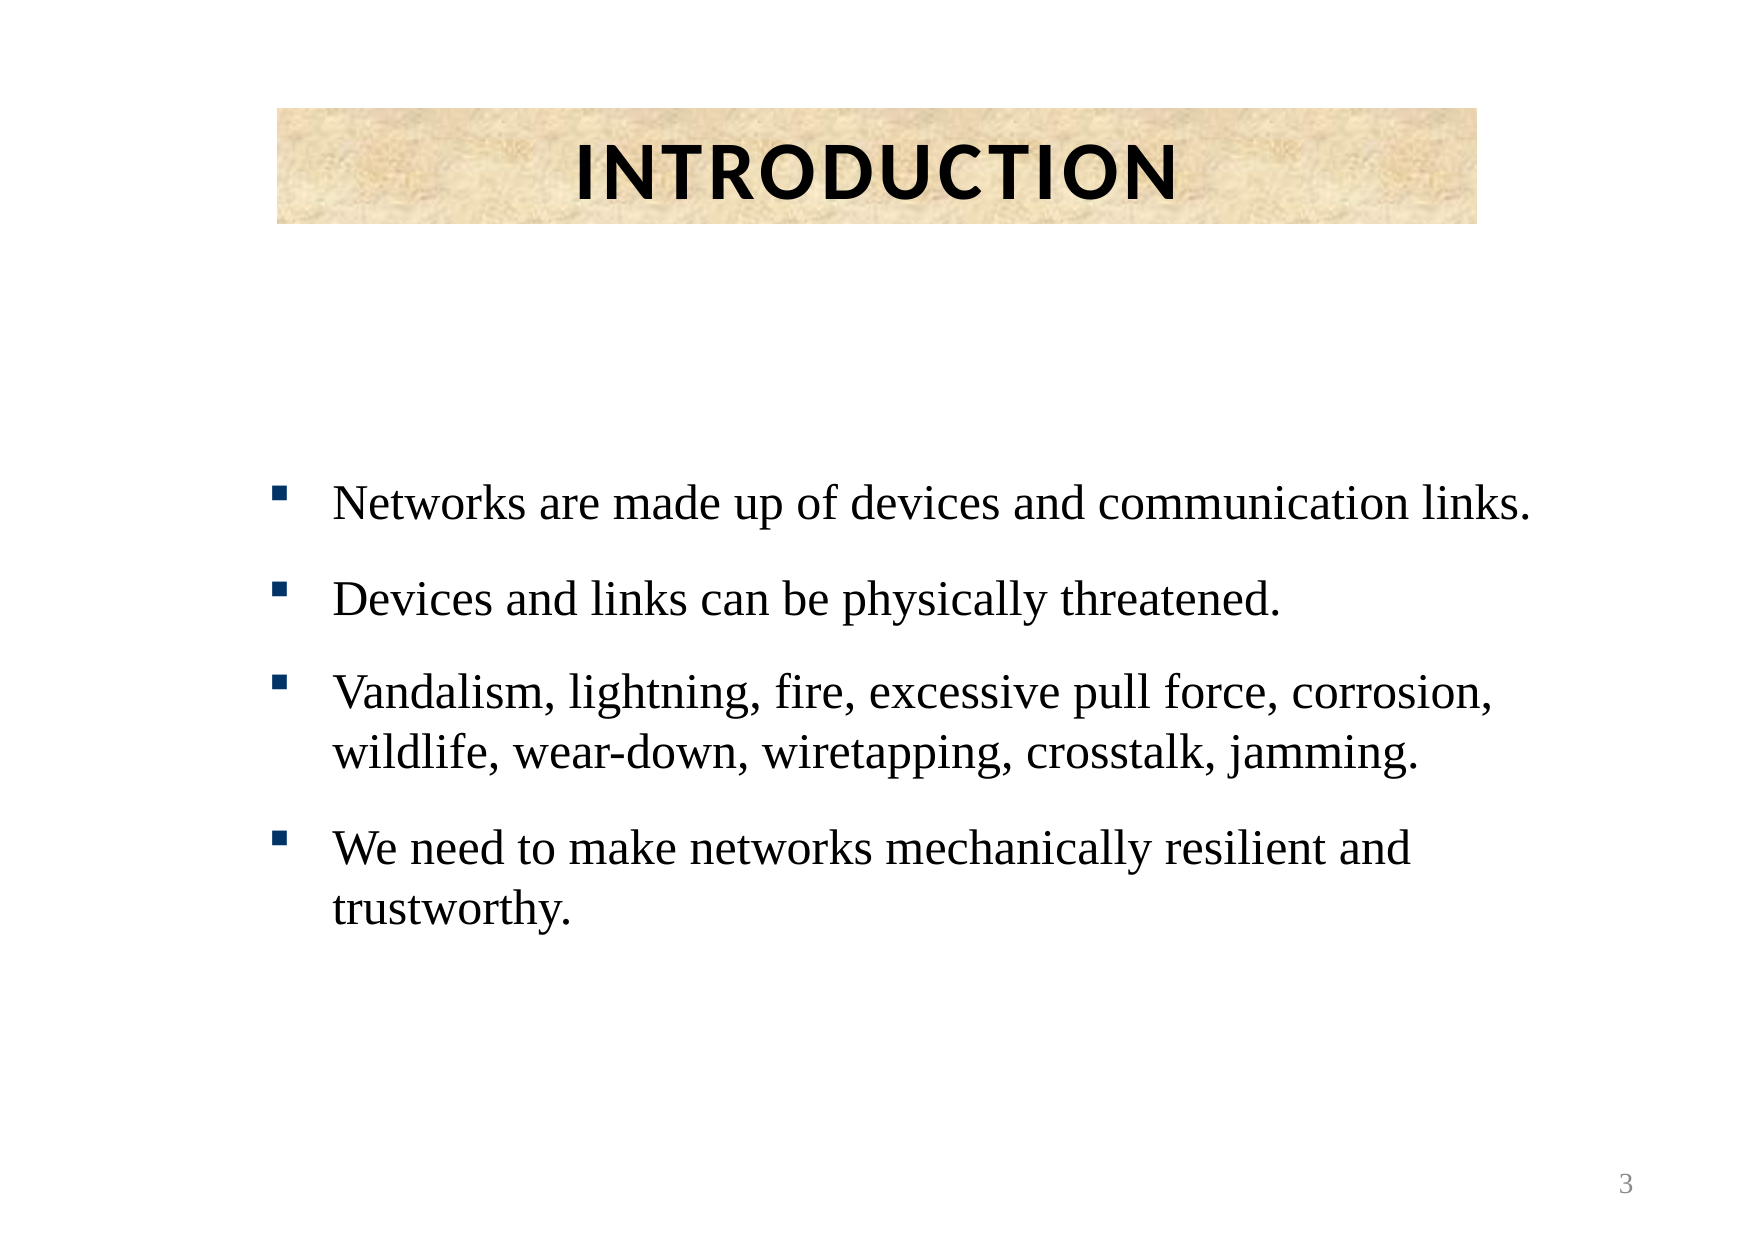

INTRODUCTION
Networks are made up of devices and communication links.

Devices and links can be physically threatened.

Vandalism, lightning, fire, excessive pull force, corrosion, wildlife, wear-down, wiretapping, crosstalk, jamming.

We need to make networks mechanically resilient and trustworthy.
3